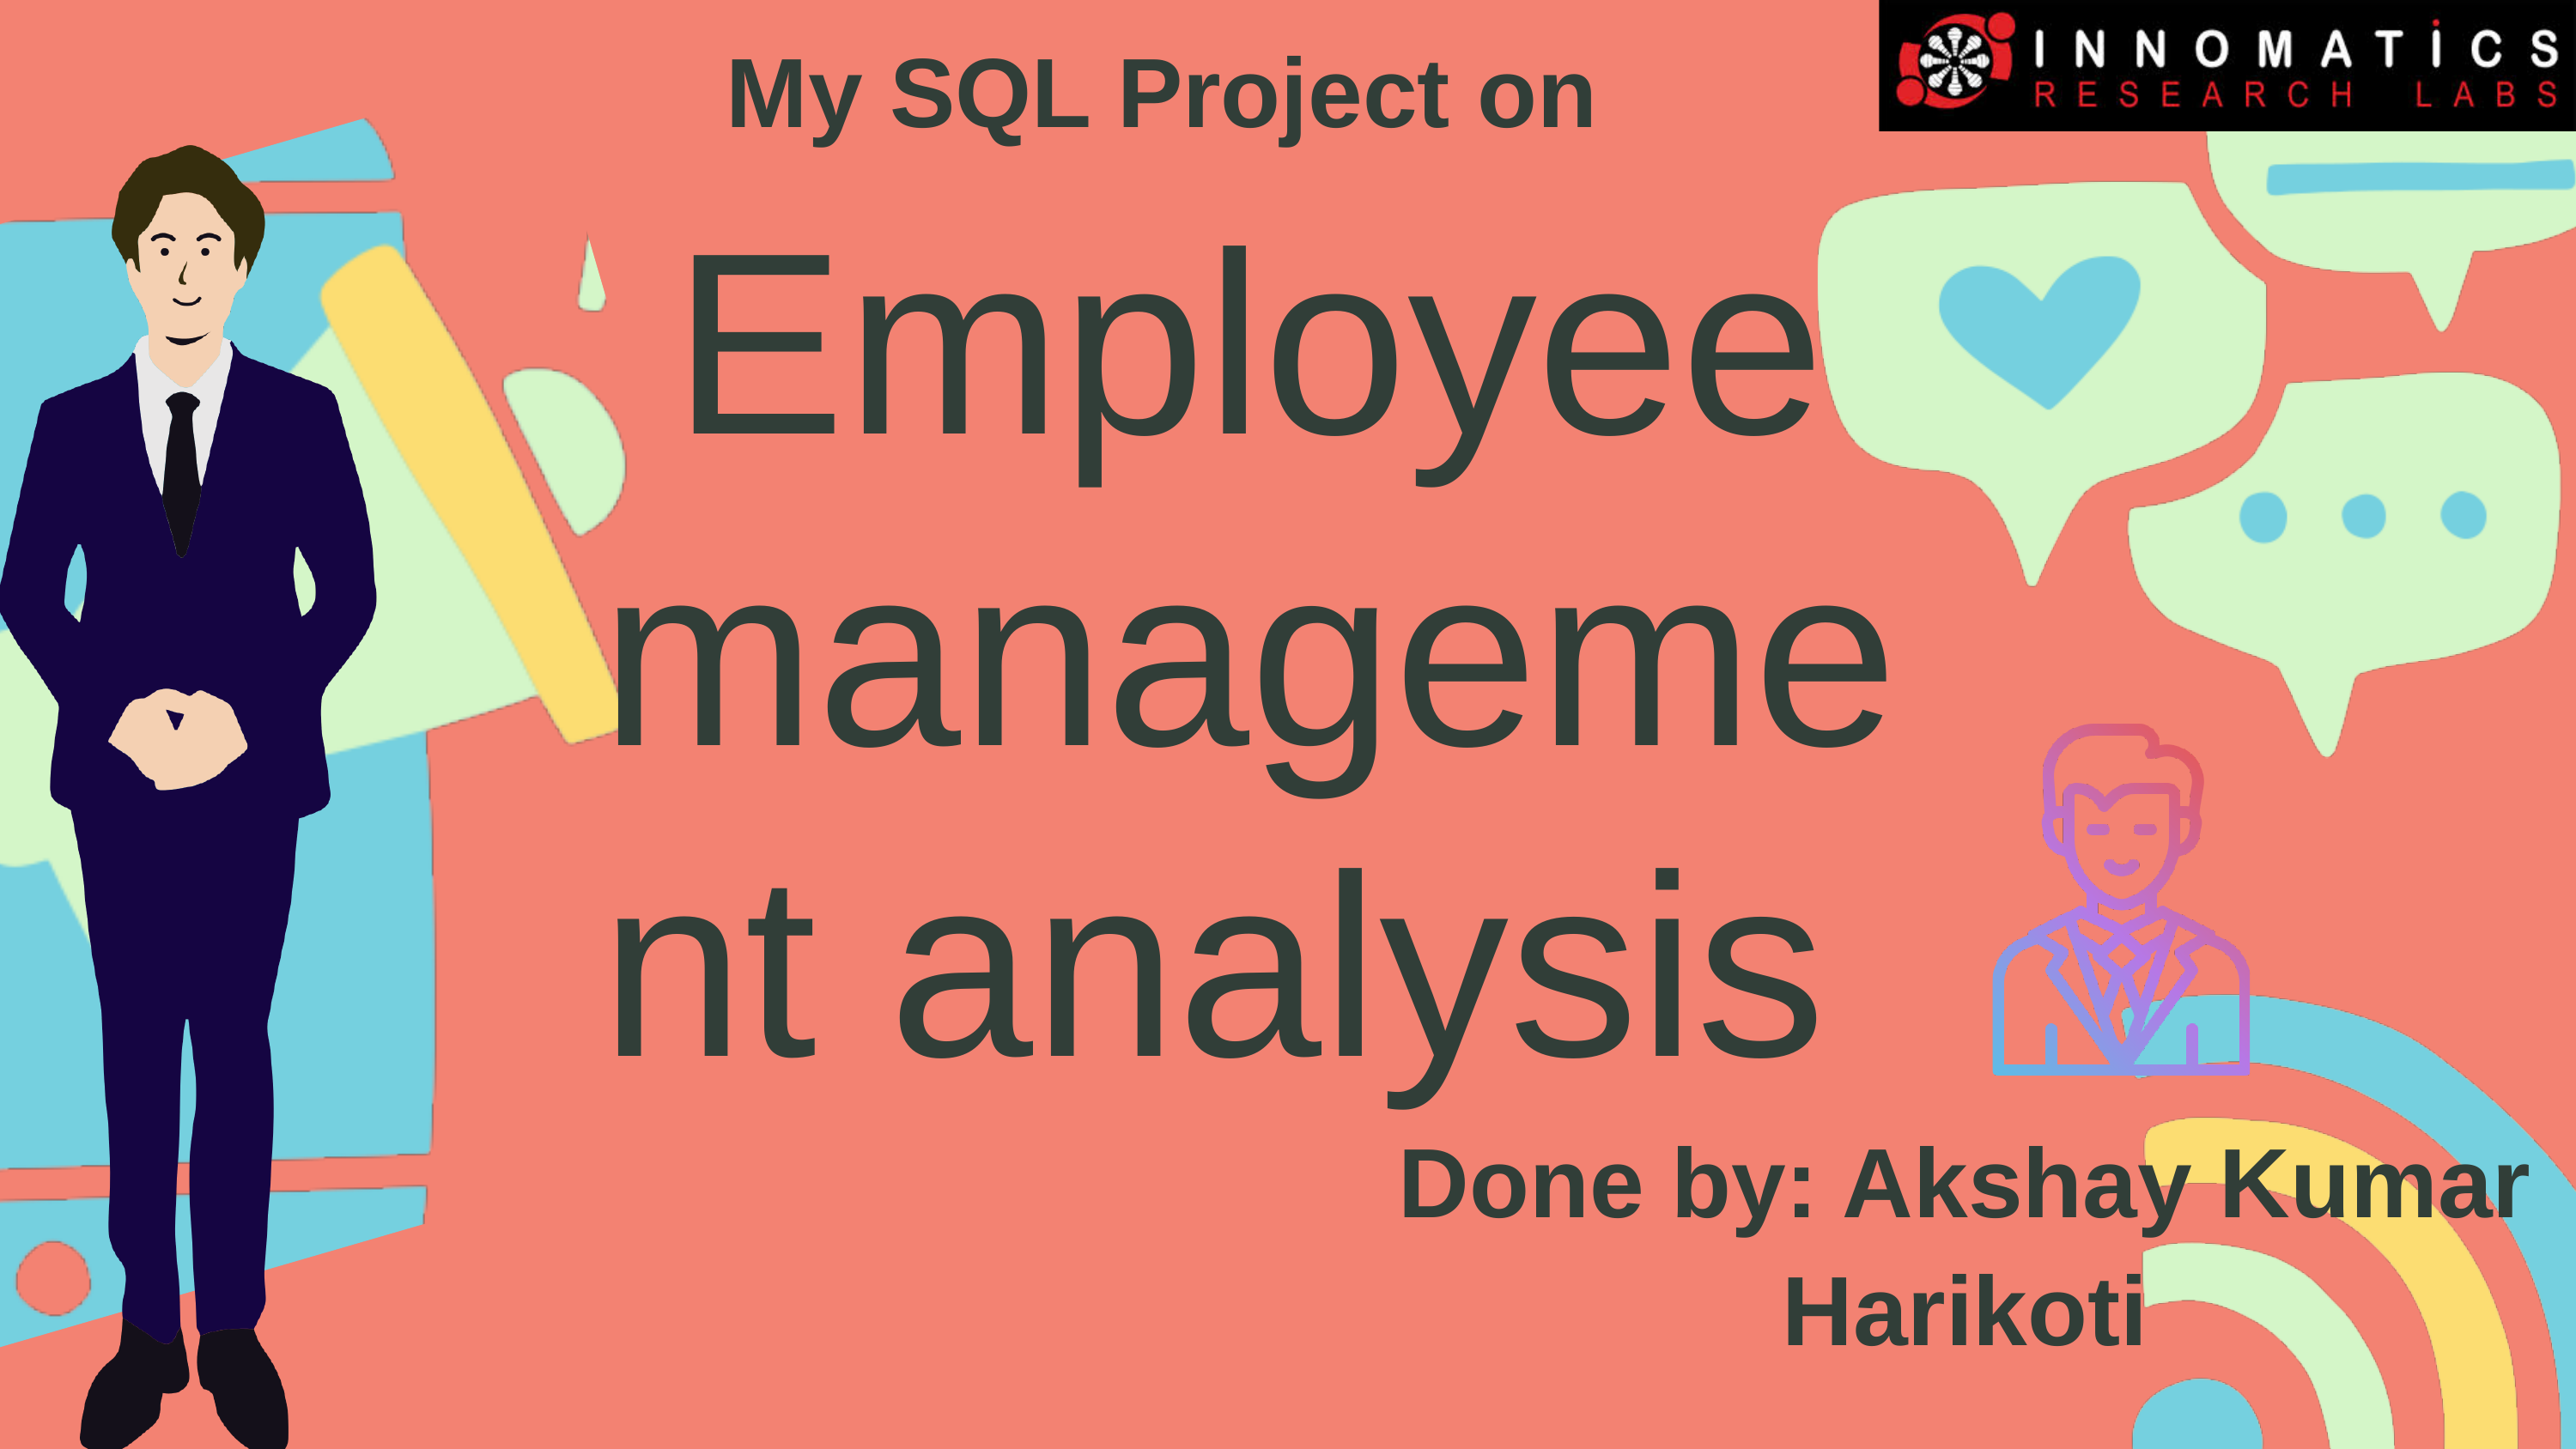

My SQL Project on

Employee management analysis

Done by: Akshay Kumar Harikoti